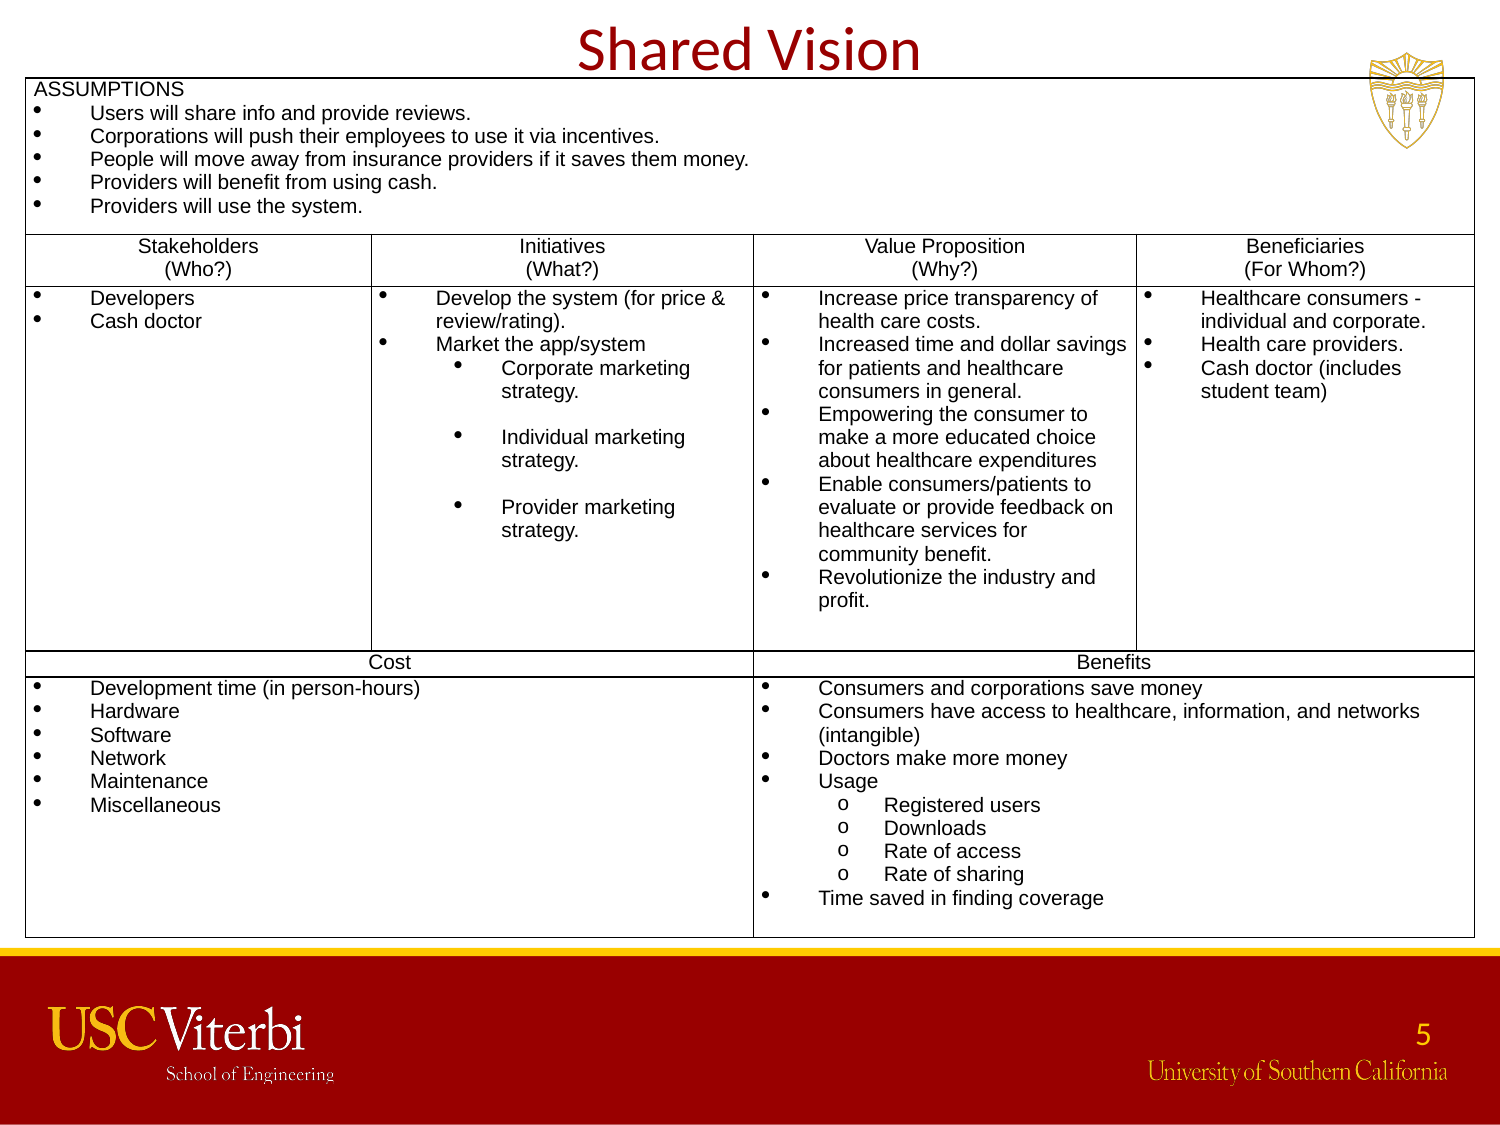

# Shared Vision
| ASSUMPTIONS Users will share info and provide reviews. Corporations will push their employees to use it via incentives. People will move away from insurance providers if it saves them money. Providers will benefit from using cash. Providers will use the system. |  |  |  |
| --- | --- | --- | --- |
| Stakeholders (Who?) | Initiatives (What?) | Value Proposition (Why?) | Beneficiaries (For Whom?) |
| Developers Cash doctor | Develop the system (for price & review/rating). Market the app/system Corporate marketing strategy.   Individual marketing strategy.   Provider marketing strategy. | Increase price transparency of health care costs. Increased time and dollar savings for patients and healthcare consumers in general. Empowering the consumer to make a more educated choice about healthcare expenditures Enable consumers/patients to evaluate or provide feedback on healthcare services for community benefit. Revolutionize the industry and profit. | Healthcare consumers - individual and corporate. Health care providers. Cash doctor (includes student team) |
| Cost |  | Benefits |  |
| Development time (in person-hours) Hardware Software Network Maintenance Miscellaneous |  | Consumers and corporations save money Consumers have access to healthcare, information, and networks (intangible) Doctors make more money Usage Registered users Downloads Rate of access Rate of sharing Time saved in finding coverage |  |
 5